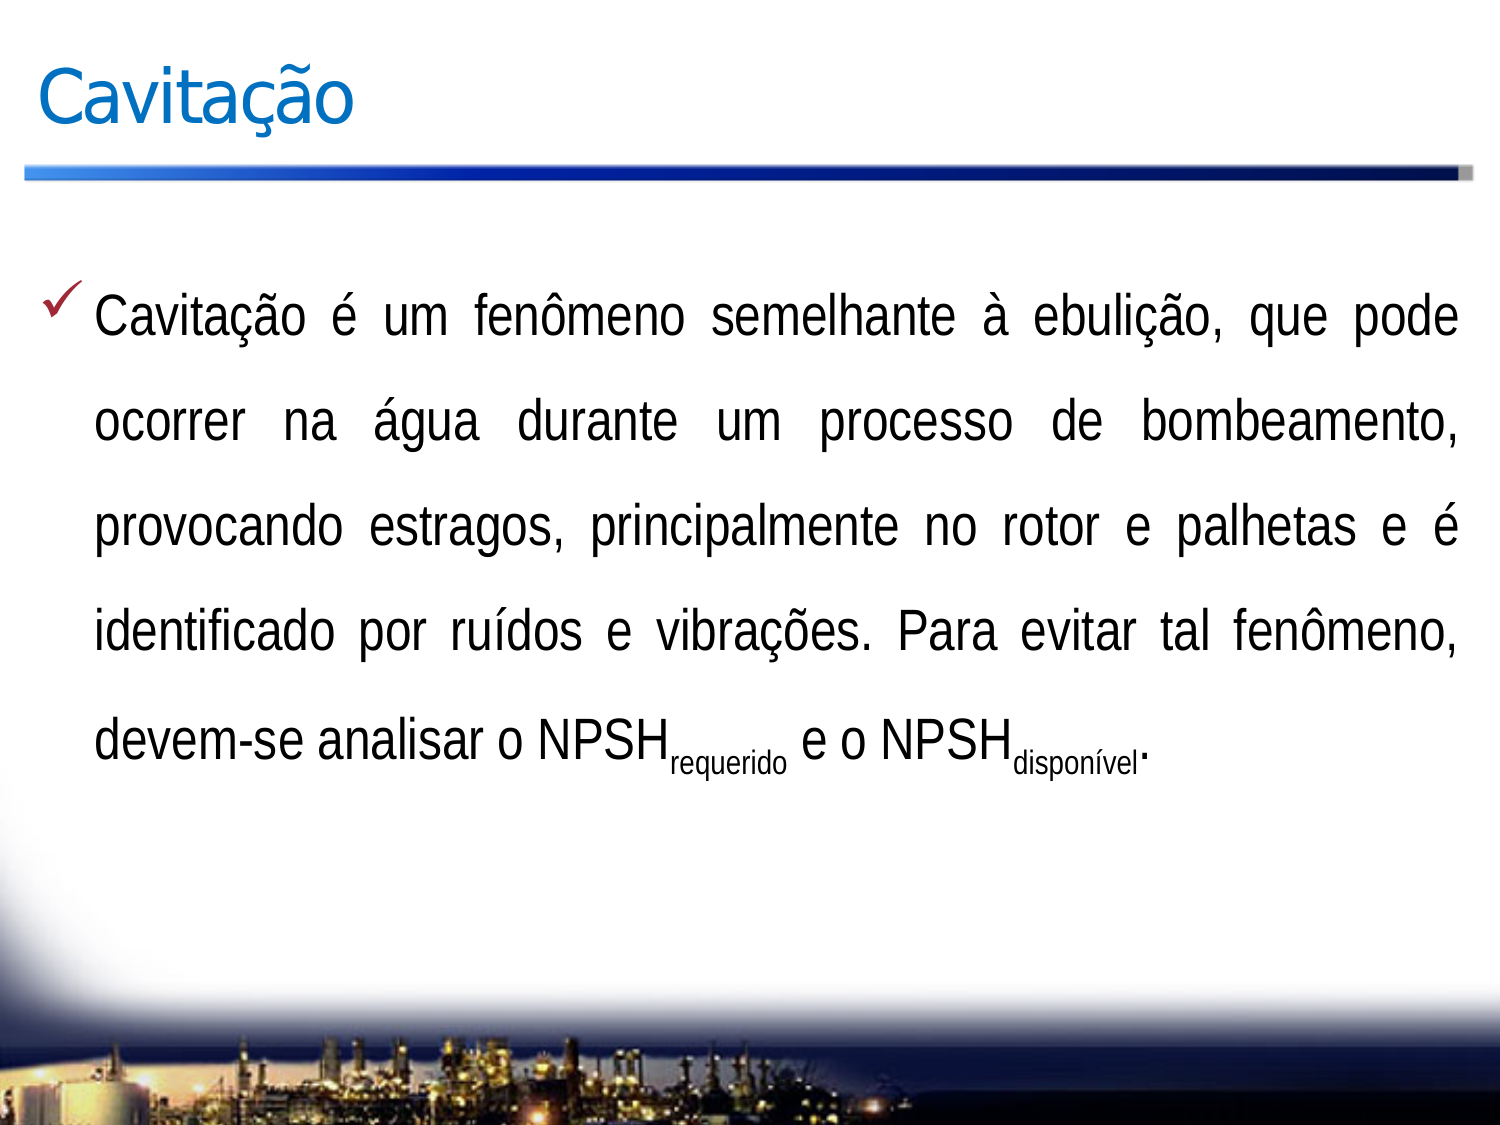

# Cavitação
Cavitação é um fenômeno semelhante à ebulição, que pode ocorrer na água durante um processo de bombeamento, provocando estragos, principalmente no rotor e palhetas e é identificado por ruídos e vibrações. Para evitar tal fenômeno, devem-se analisar o NPSHrequerido e o NPSHdisponível.